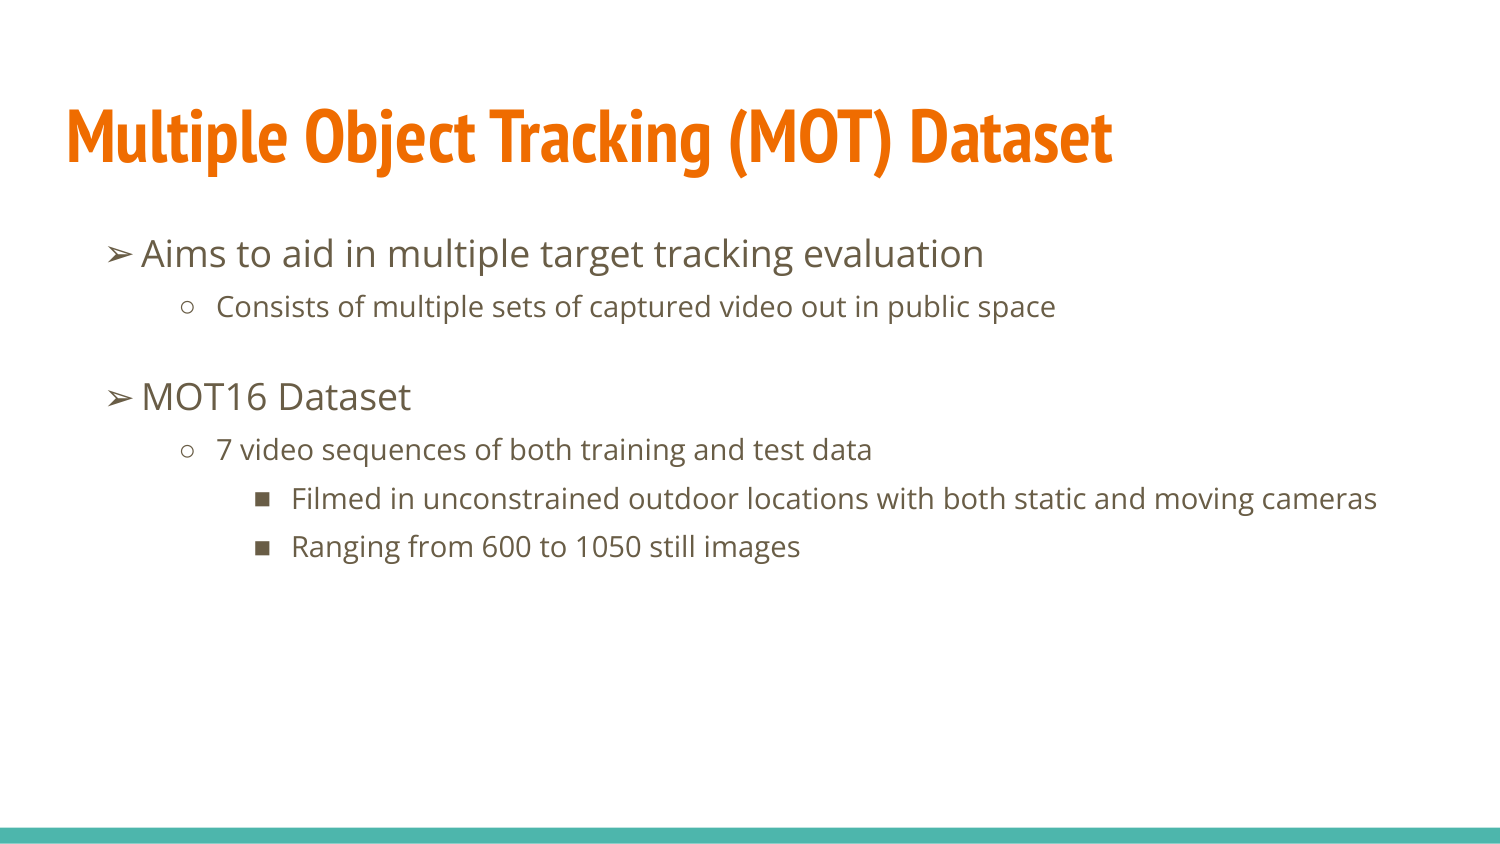

# Multiple Object Tracking (MOT) Dataset
Aims to aid in multiple target tracking evaluation
Consists of multiple sets of captured video out in public space
MOT16 Dataset
7 video sequences of both training and test data
Filmed in unconstrained outdoor locations with both static and moving cameras
Ranging from 600 to 1050 still images